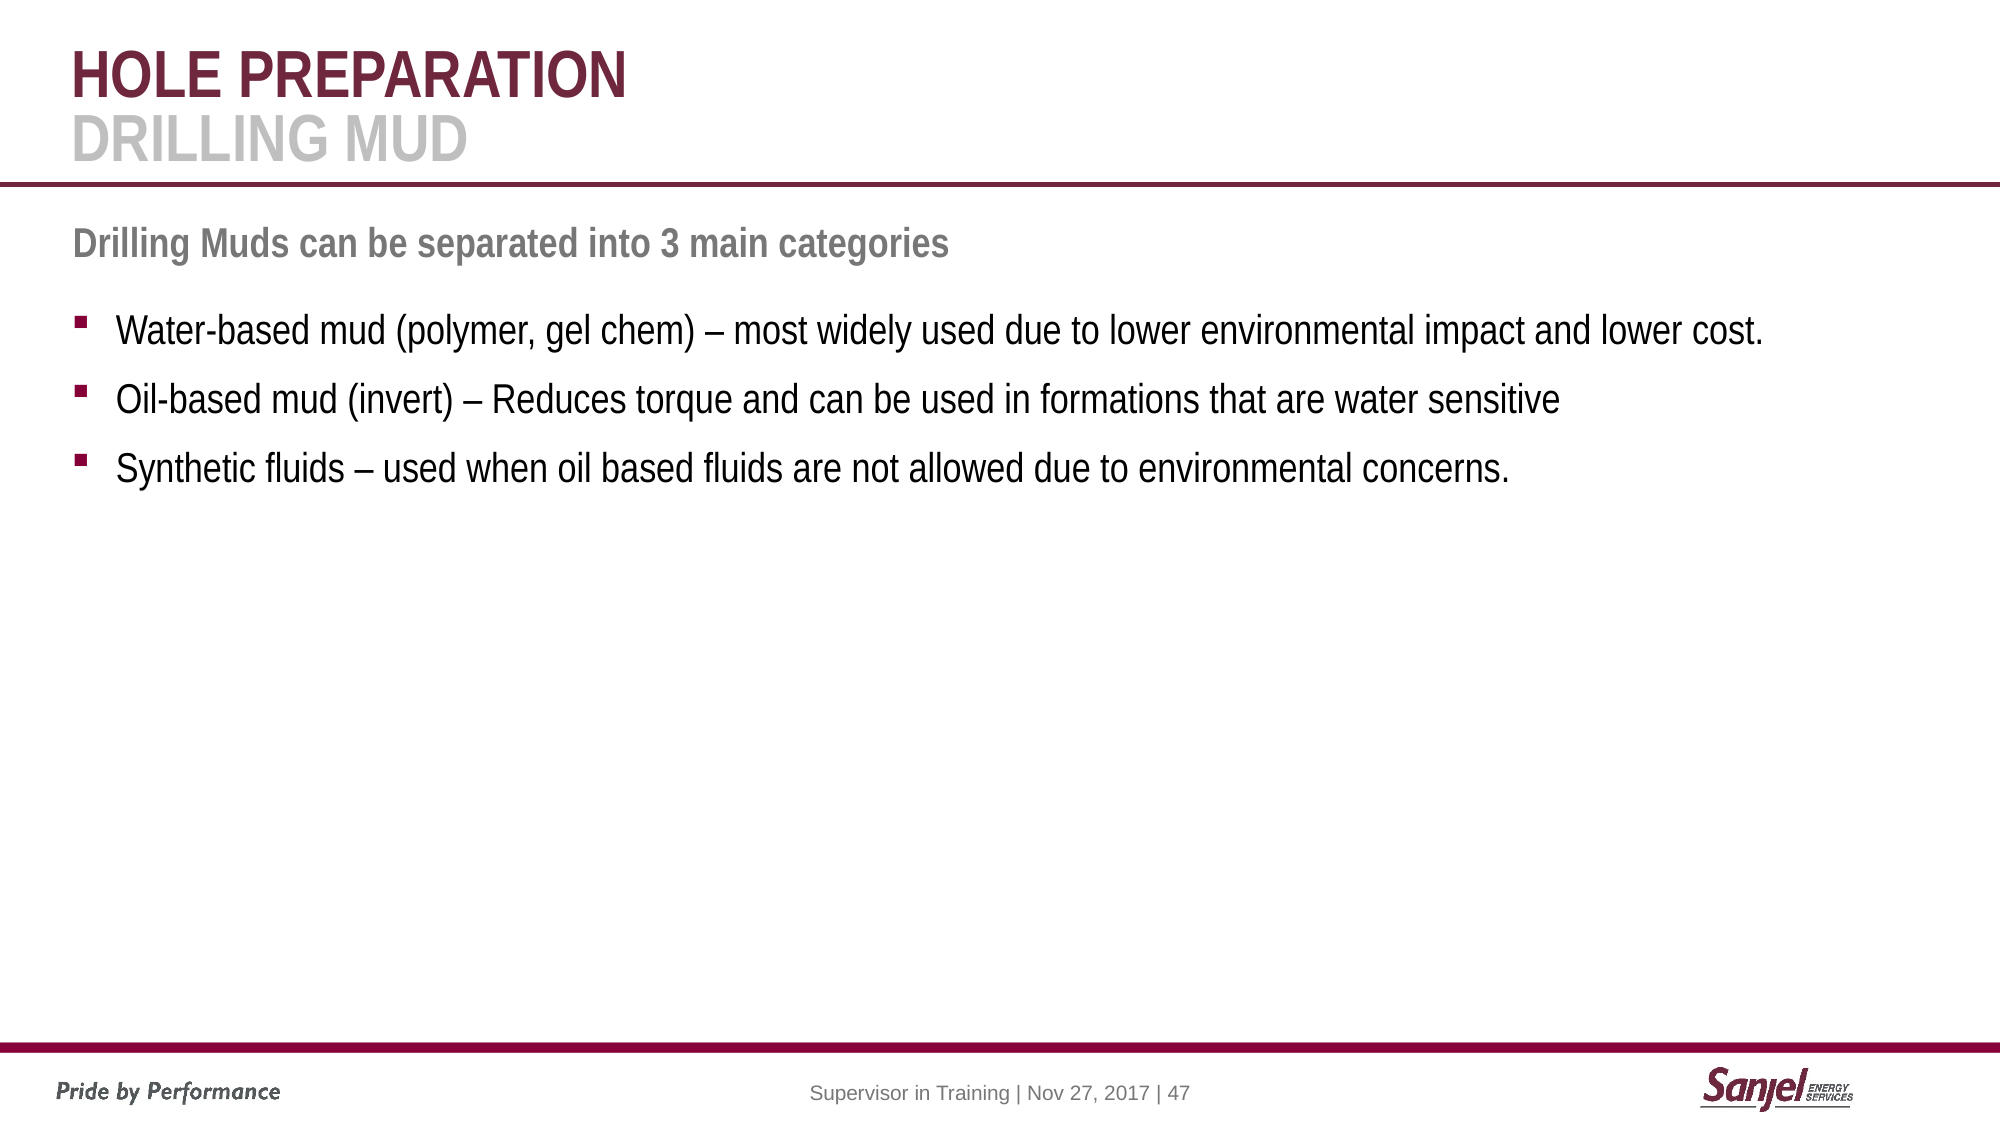

# Hole preparation Drilling Mud
Drilling Muds can be separated into 3 main categories
Water-based mud (polymer, gel chem) – most widely used due to lower environmental impact and lower cost.
Oil-based mud (invert) – Reduces torque and can be used in formations that are water sensitive
Synthetic fluids – used when oil based fluids are not allowed due to environmental concerns.